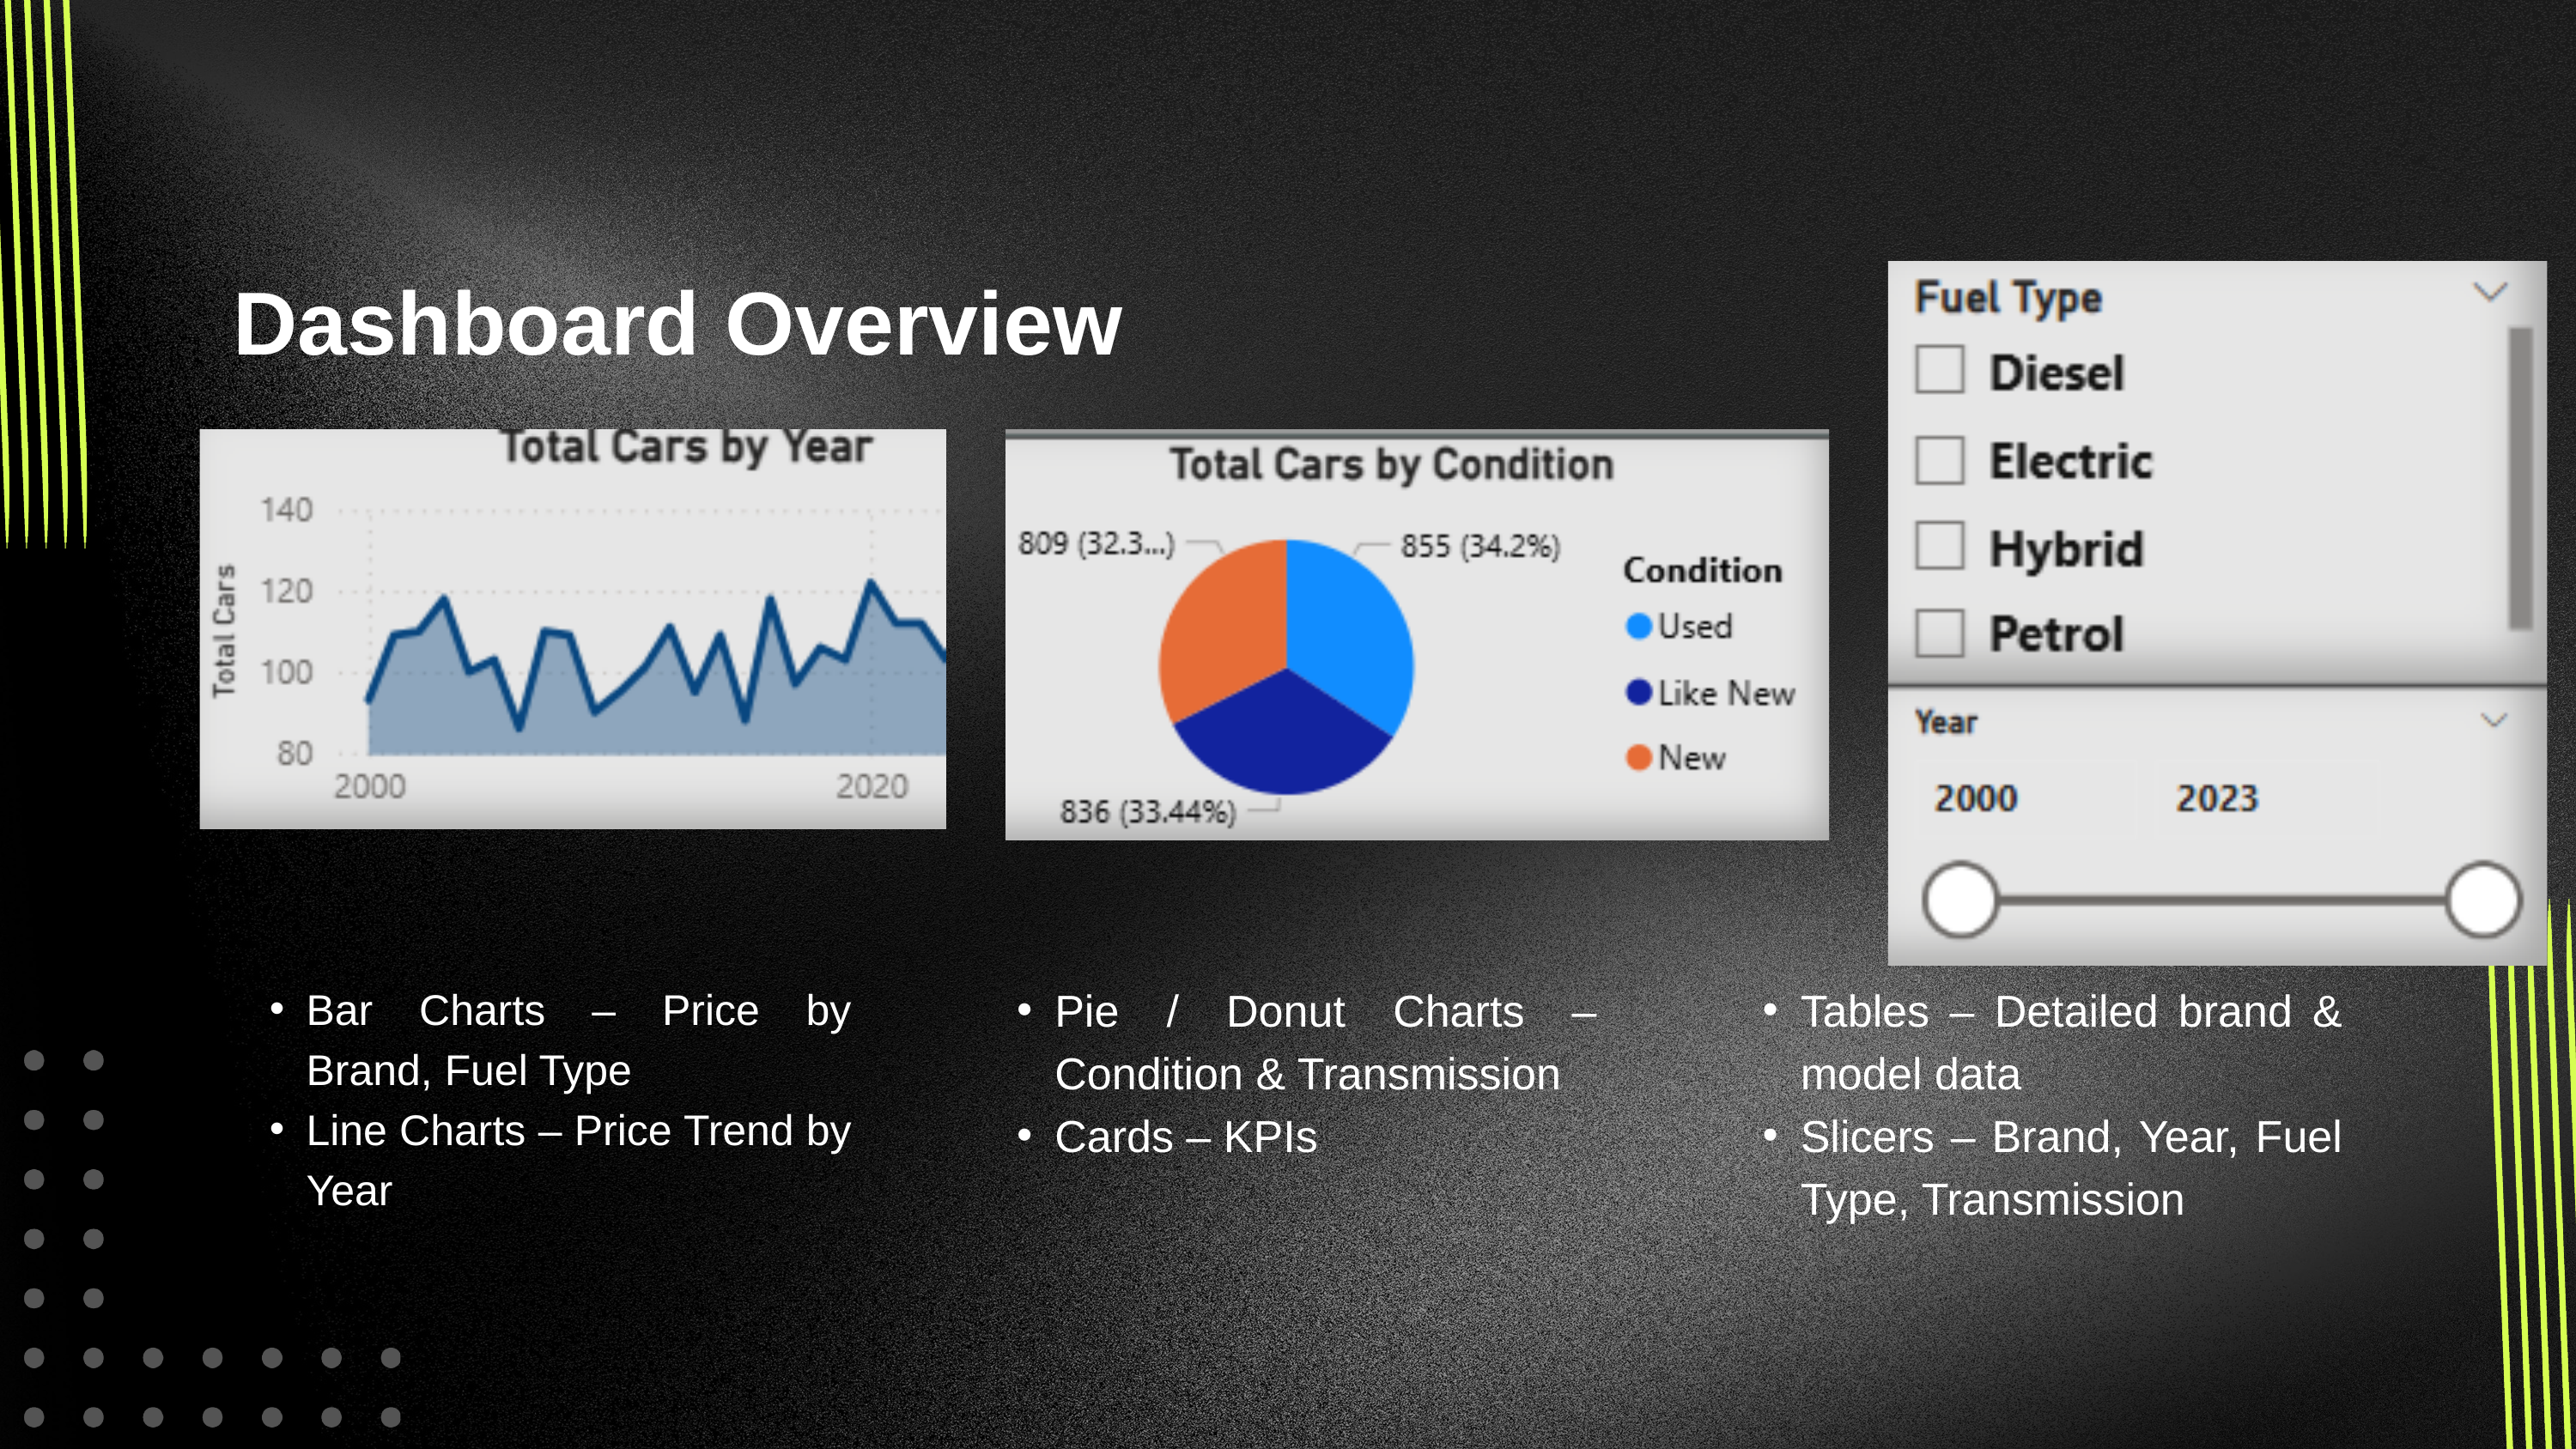

Dashboard Overview

Bar Charts – Price by Brand, Fuel Type
Line Charts – Price Trend by Year

Pie / Donut Charts – Condition & Transmission
Cards – KPIs

Tables – Detailed brand & model data
Slicers – Brand, Year, Fuel Type, Transmission